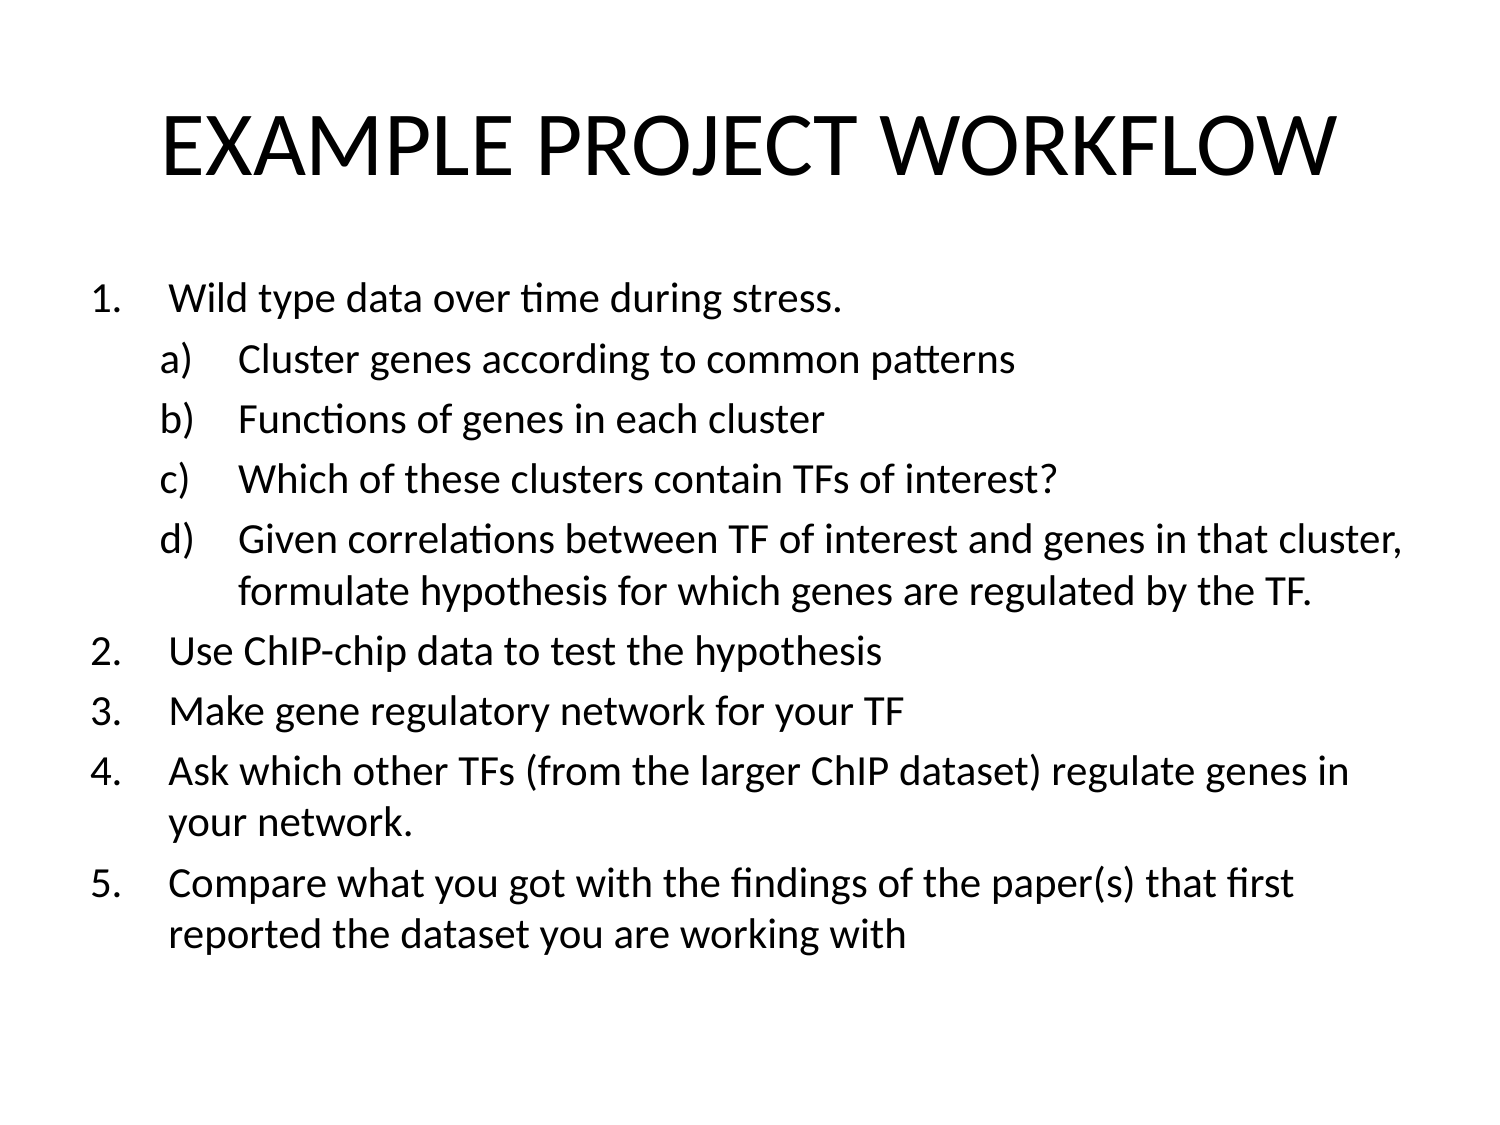

# EXAMPLE PROJECT WORKFLOW
Wild type data over time during stress.
Cluster genes according to common patterns
Functions of genes in each cluster
Which of these clusters contain TFs of interest?
Given correlations between TF of interest and genes in that cluster, formulate hypothesis for which genes are regulated by the TF.
Use ChIP-chip data to test the hypothesis
Make gene regulatory network for your TF
Ask which other TFs (from the larger ChIP dataset) regulate genes in your network.
Compare what you got with the findings of the paper(s) that first reported the dataset you are working with